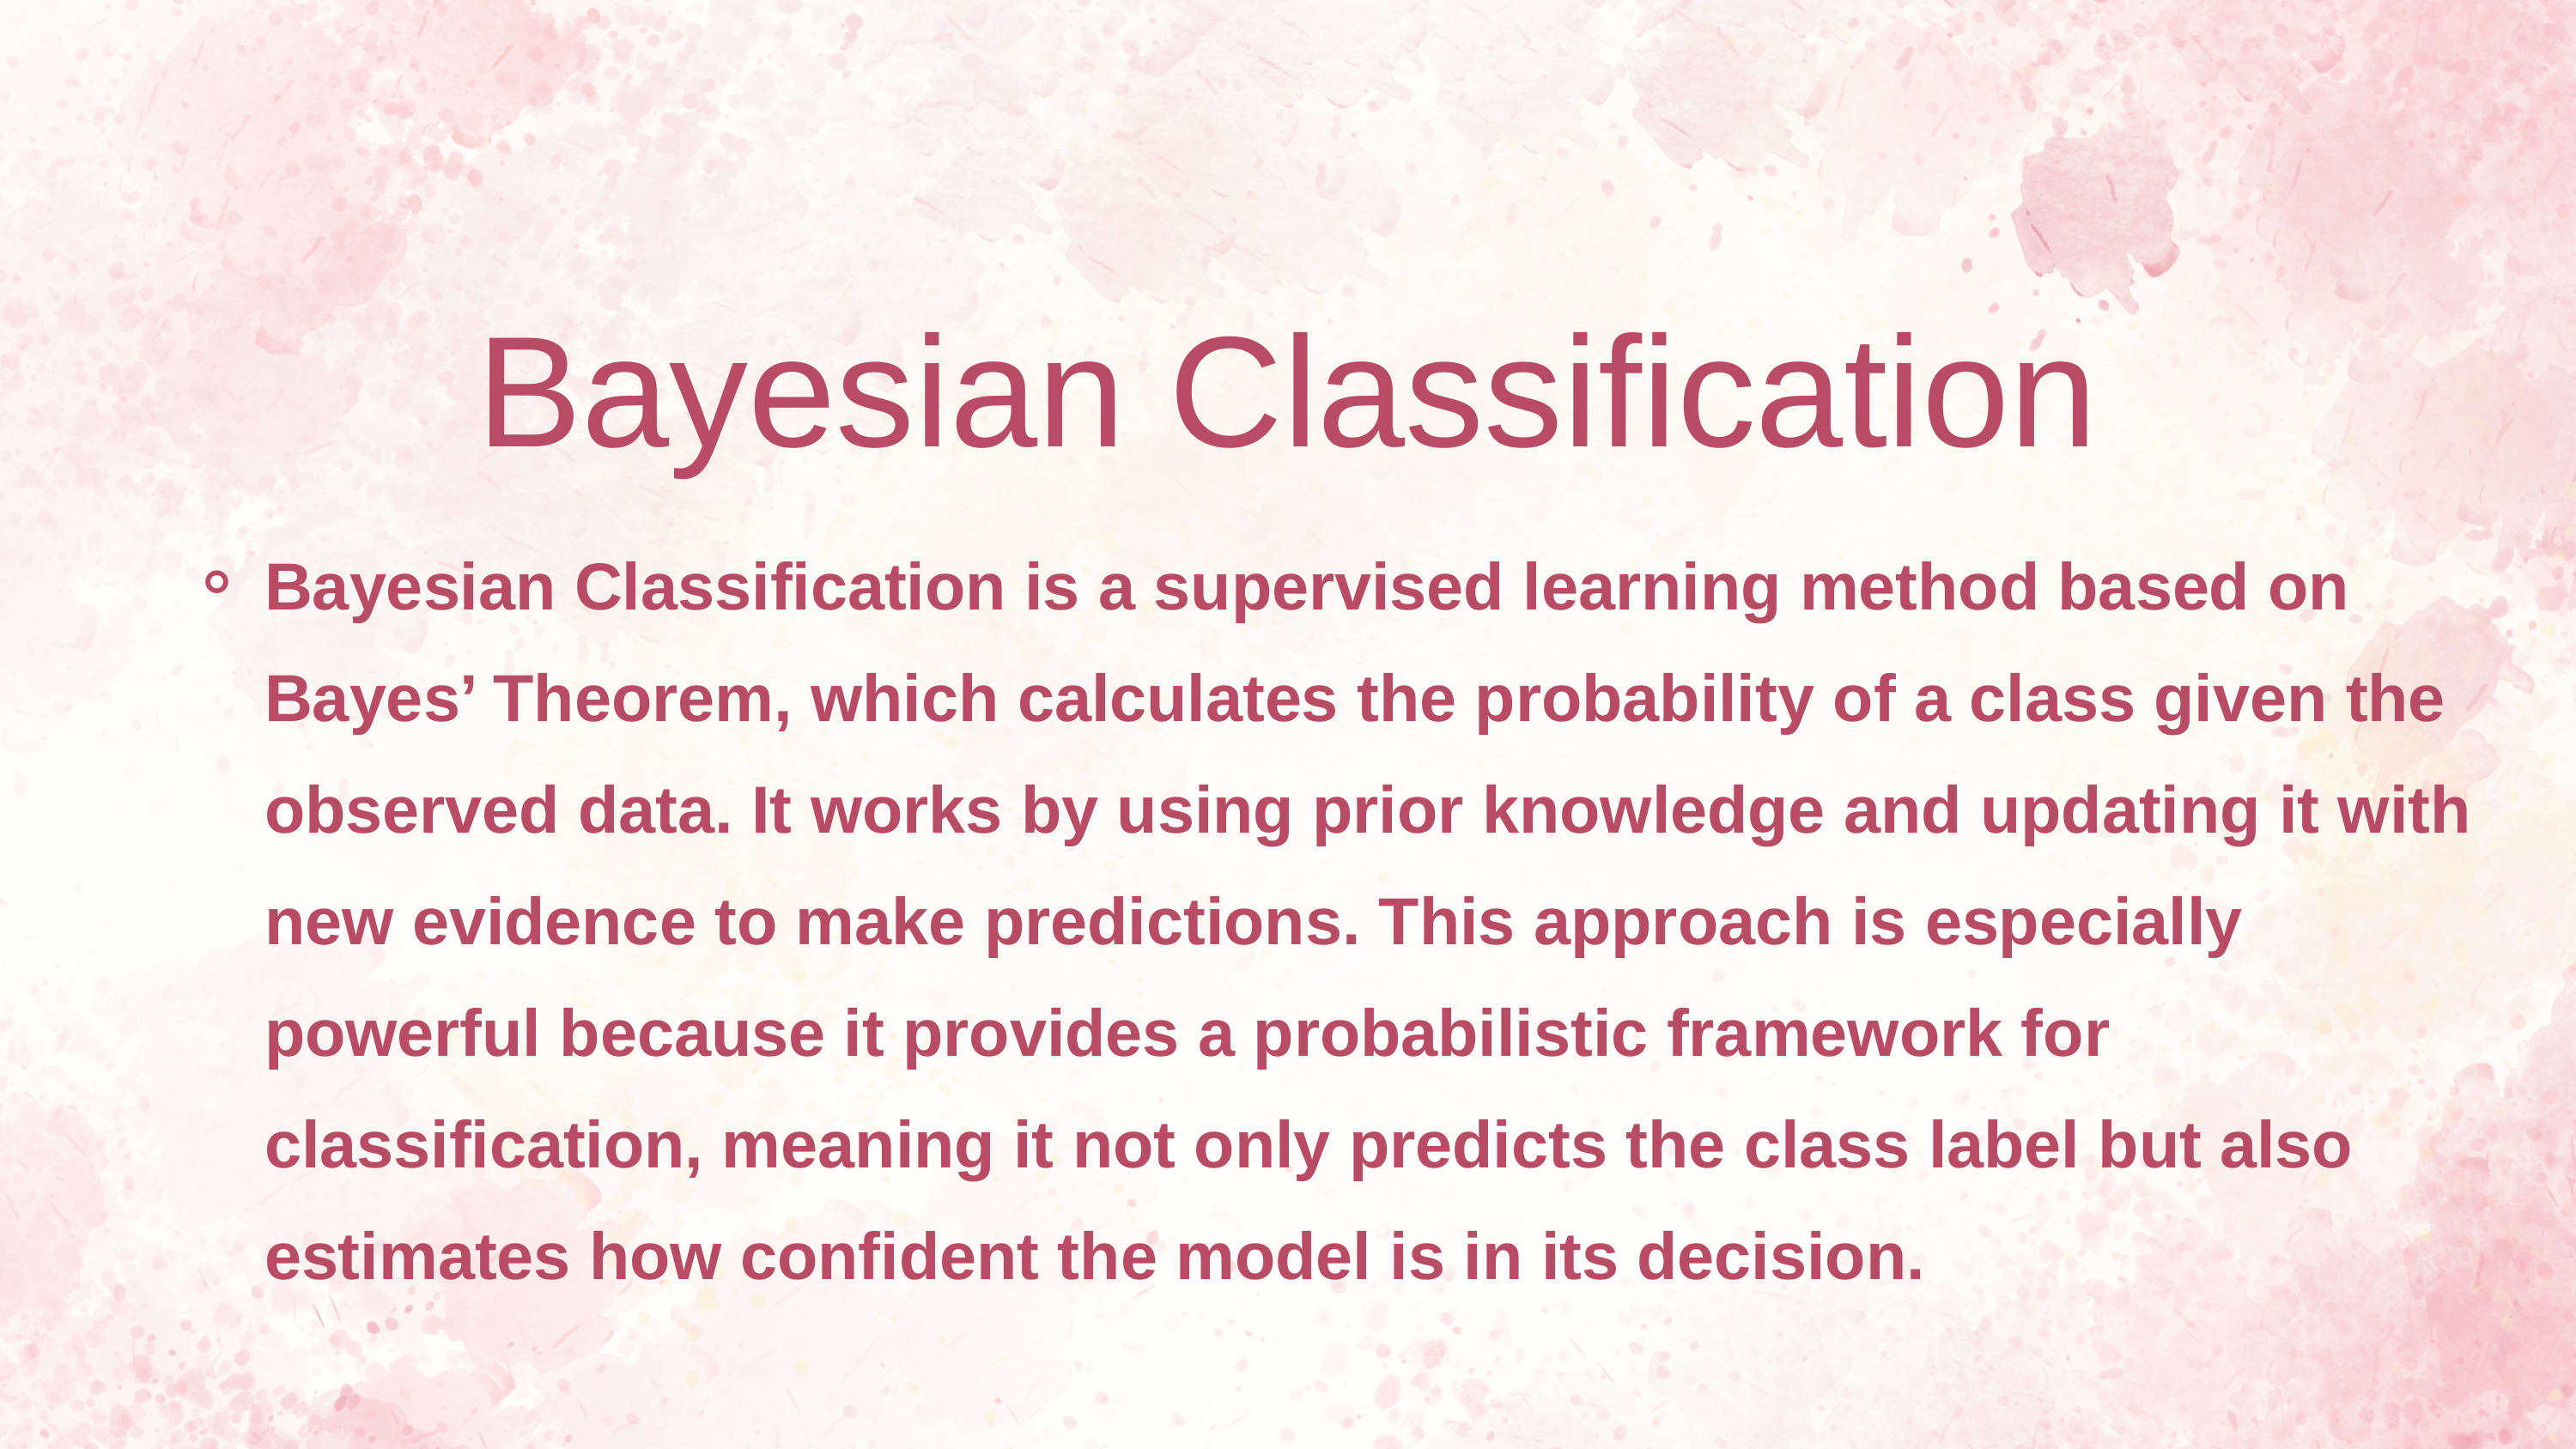

Bayesian Classification
Bayesian Classification is a supervised learning method based on Bayes’ Theorem, which calculates the probability of a class given the observed data. It works by using prior knowledge and updating it with new evidence to make predictions. This approach is especially powerful because it provides a probabilistic framework for classification, meaning it not only predicts the class label but also estimates how confident the model is in its decision.